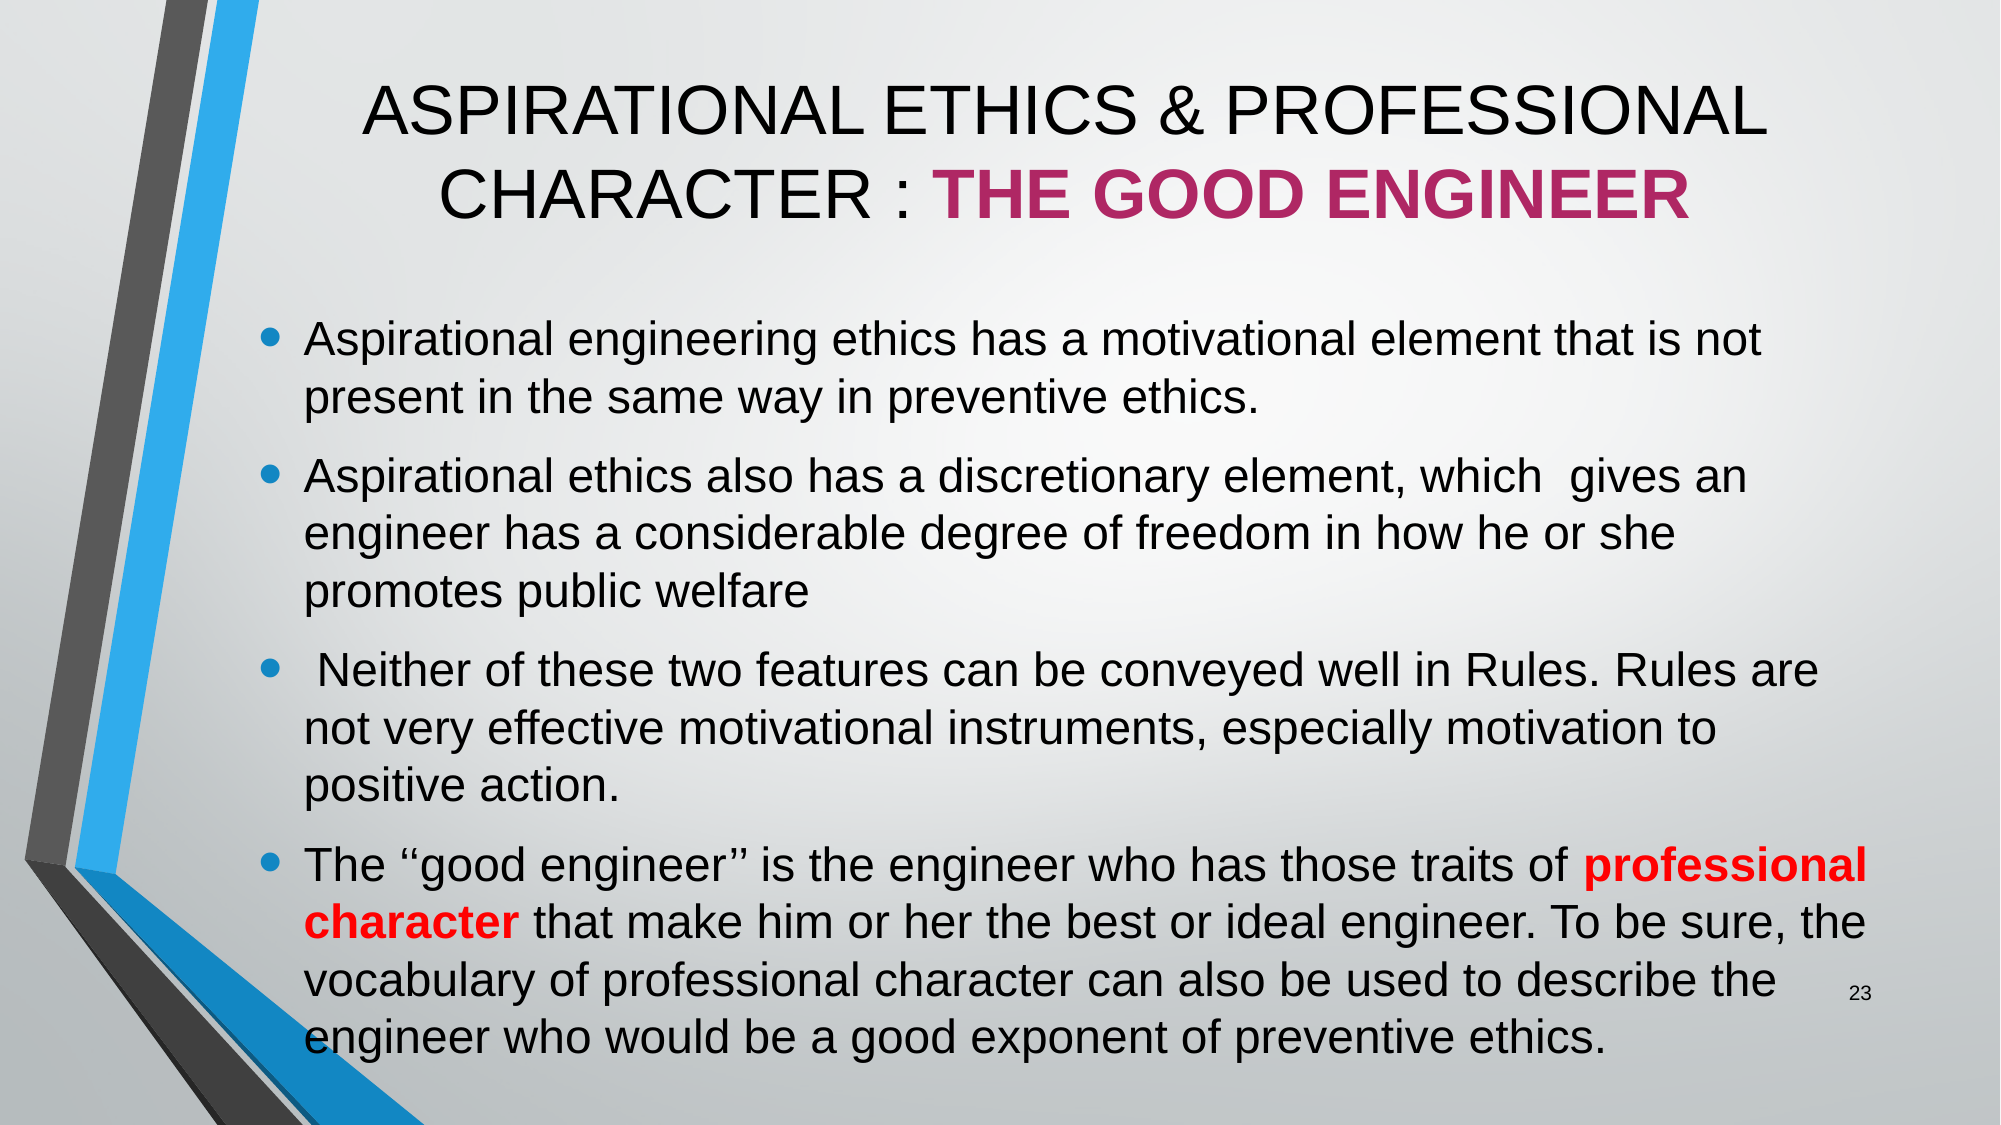

# ASPIRATIONAL ETHICS & PROFESSIONAL CHARACTER : THE GOOD ENGINEER
Aspirational engineering ethics has a motivational element that is not present in the same way in preventive ethics.
Aspirational ethics also has a discretionary element, which  gives an engineer has a considerable degree of freedom in how he or she promotes public welfare
 Neither of these two features can be conveyed well in Rules. Rules are not very effective motivational instruments, especially motivation to positive action.
The ‘‘good engineer’’ is the engineer who has those traits of professional character that make him or her the best or ideal engineer. To be sure, the vocabulary of professional character can also be used to describe the engineer who would be a good exponent of preventive ethics.
23